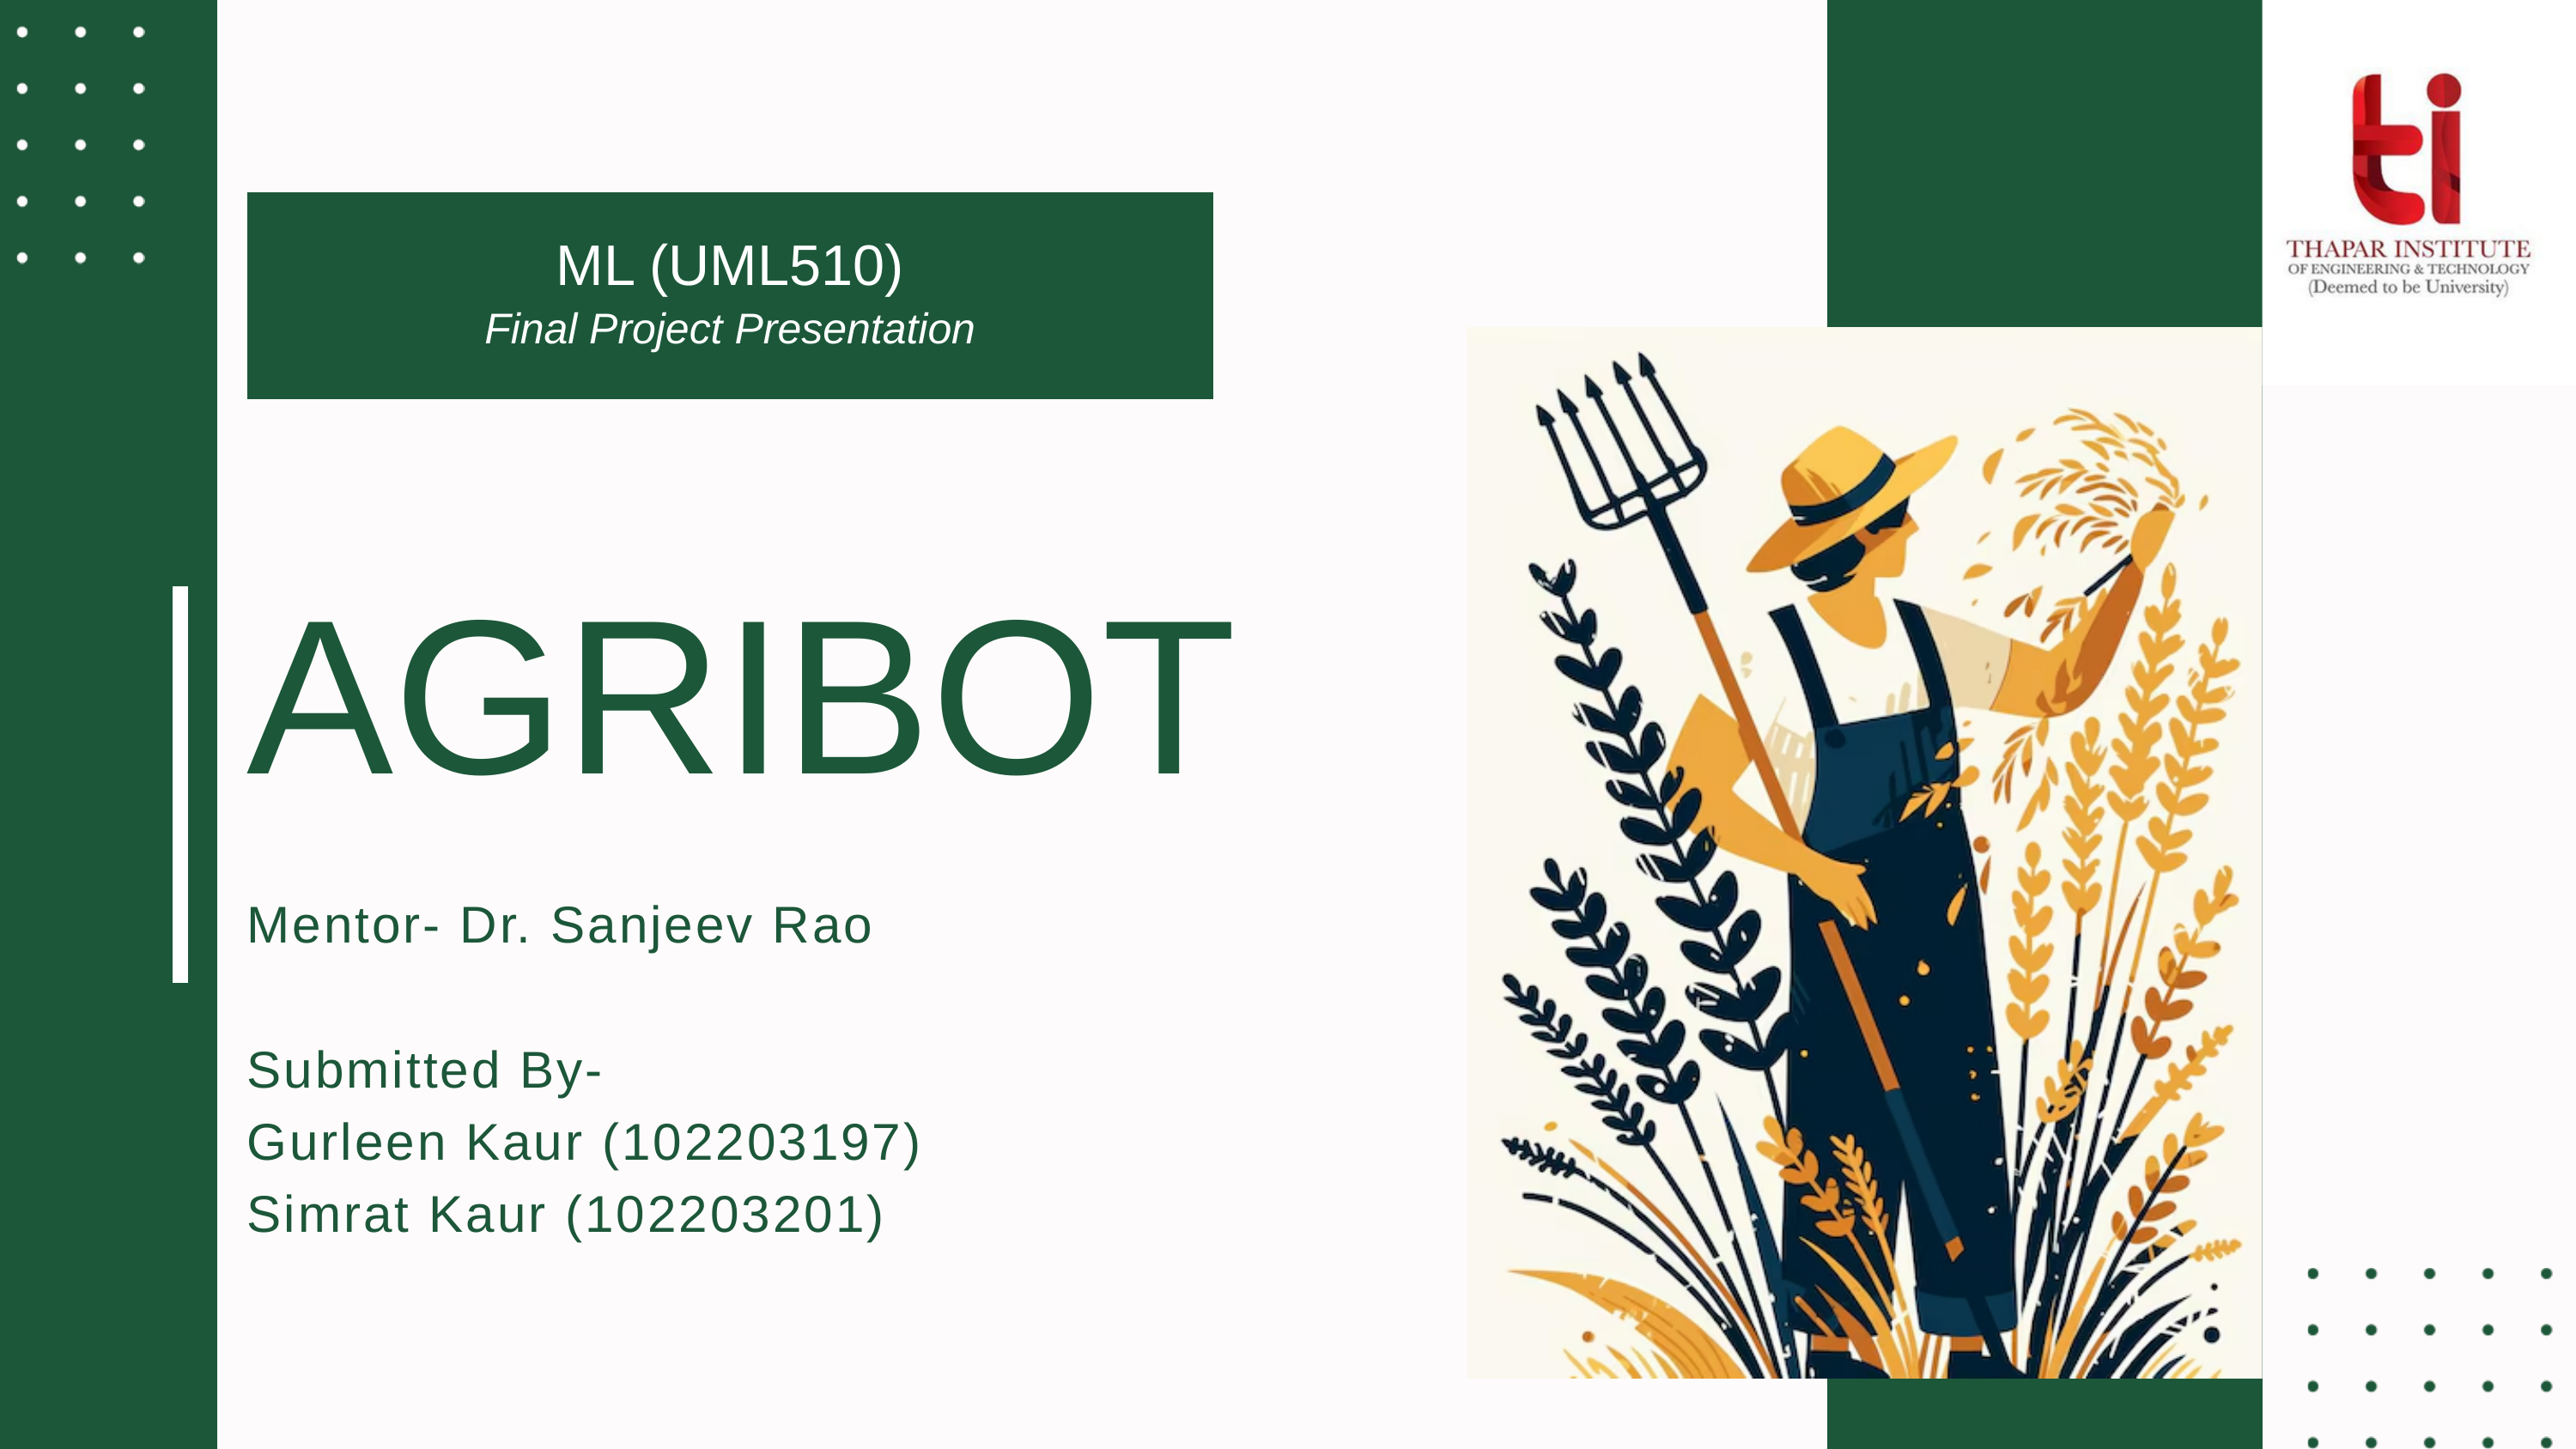

ML (UML510)
Final Project Presentation

AGRIBOT
Mentor- Dr. Sanjeev Rao

Submitted By-
Gurleen Kaur (102203197)
Simrat Kaur (102203201)